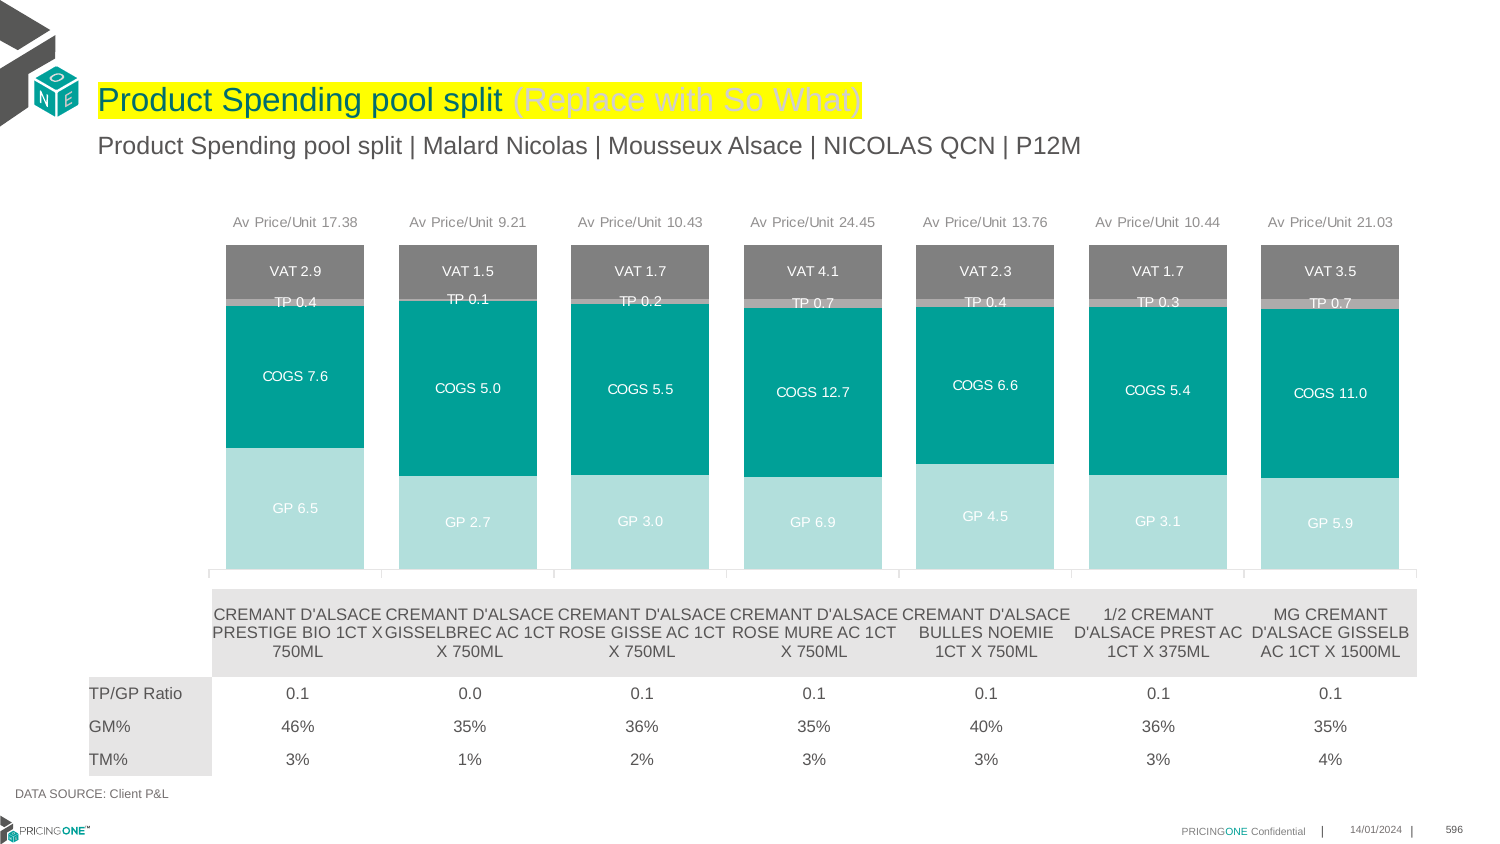

# Product Spending pool split (Replace with So What)
Product Spending pool split | Malard Nicolas | Mousseux Alsace | NICOLAS QCN | P12M

### Chart

| Category | GP | COGS | TP | VAT |
|---|---|---|---|---|
| Av Price/Unit 17.38 | 6.4760469245339465 | 7.634368697039179 | 0.3760928687734708 | 2.8973016980693167 |
| Av Price/Unit 9.21 | 2.6530716323961396 | 4.954947545111204 | 0.06752985032871717 | 1.5351098055672128 |
| Av Price/Unit 10.43 | 3.0341470588235286 | 5.489117647058823 | 0.1643467023172871 | 1.7375222816399292 |
| Av Price/Unit 24.45 | 6.943978260869565 | 12.720869565217395 | 0.7095483091787393 | 4.074879227053141 |
| Av Price/Unit 13.76 | 4.4778 | 6.6333 | 0.35948823529411733 | 2.2941176470588234 |
| Av Price/Unit 10.44 | 3.050375 | 5.387142857142857 | 0.2628789682539683 | 1.7400793650793647 |
| Av Price/Unit 21.03 | 5.896706849315069 | 10.970034246575343 | 0.6560899543379008 | 3.504566210045661 |
|  | CREMANT D'ALSACE PRESTIGE BIO 1CT X 750ML | CREMANT D'ALSACE GISSELBREC AC 1CT X 750ML | CREMANT D'ALSACE ROSE GISSE AC 1CT X 750ML | CREMANT D'ALSACE ROSE MURE AC 1CT X 750ML | CREMANT D'ALSACE BULLES NOEMIE 1CT X 750ML | 1/2 CREMANT D'ALSACE PREST AC 1CT X 375ML | MG CREMANT D'ALSACE GISSELB AC 1CT X 1500ML |
| --- | --- | --- | --- | --- | --- | --- | --- |
| TP/GP Ratio | 0.1 | 0.0 | 0.1 | 0.1 | 0.1 | 0.1 | 0.1 |
| GM% | 46% | 35% | 36% | 35% | 40% | 36% | 35% |
| TM% | 3% | 1% | 2% | 3% | 3% | 3% | 4% |
DATA SOURCE: Client P&L

14/01/2024
596